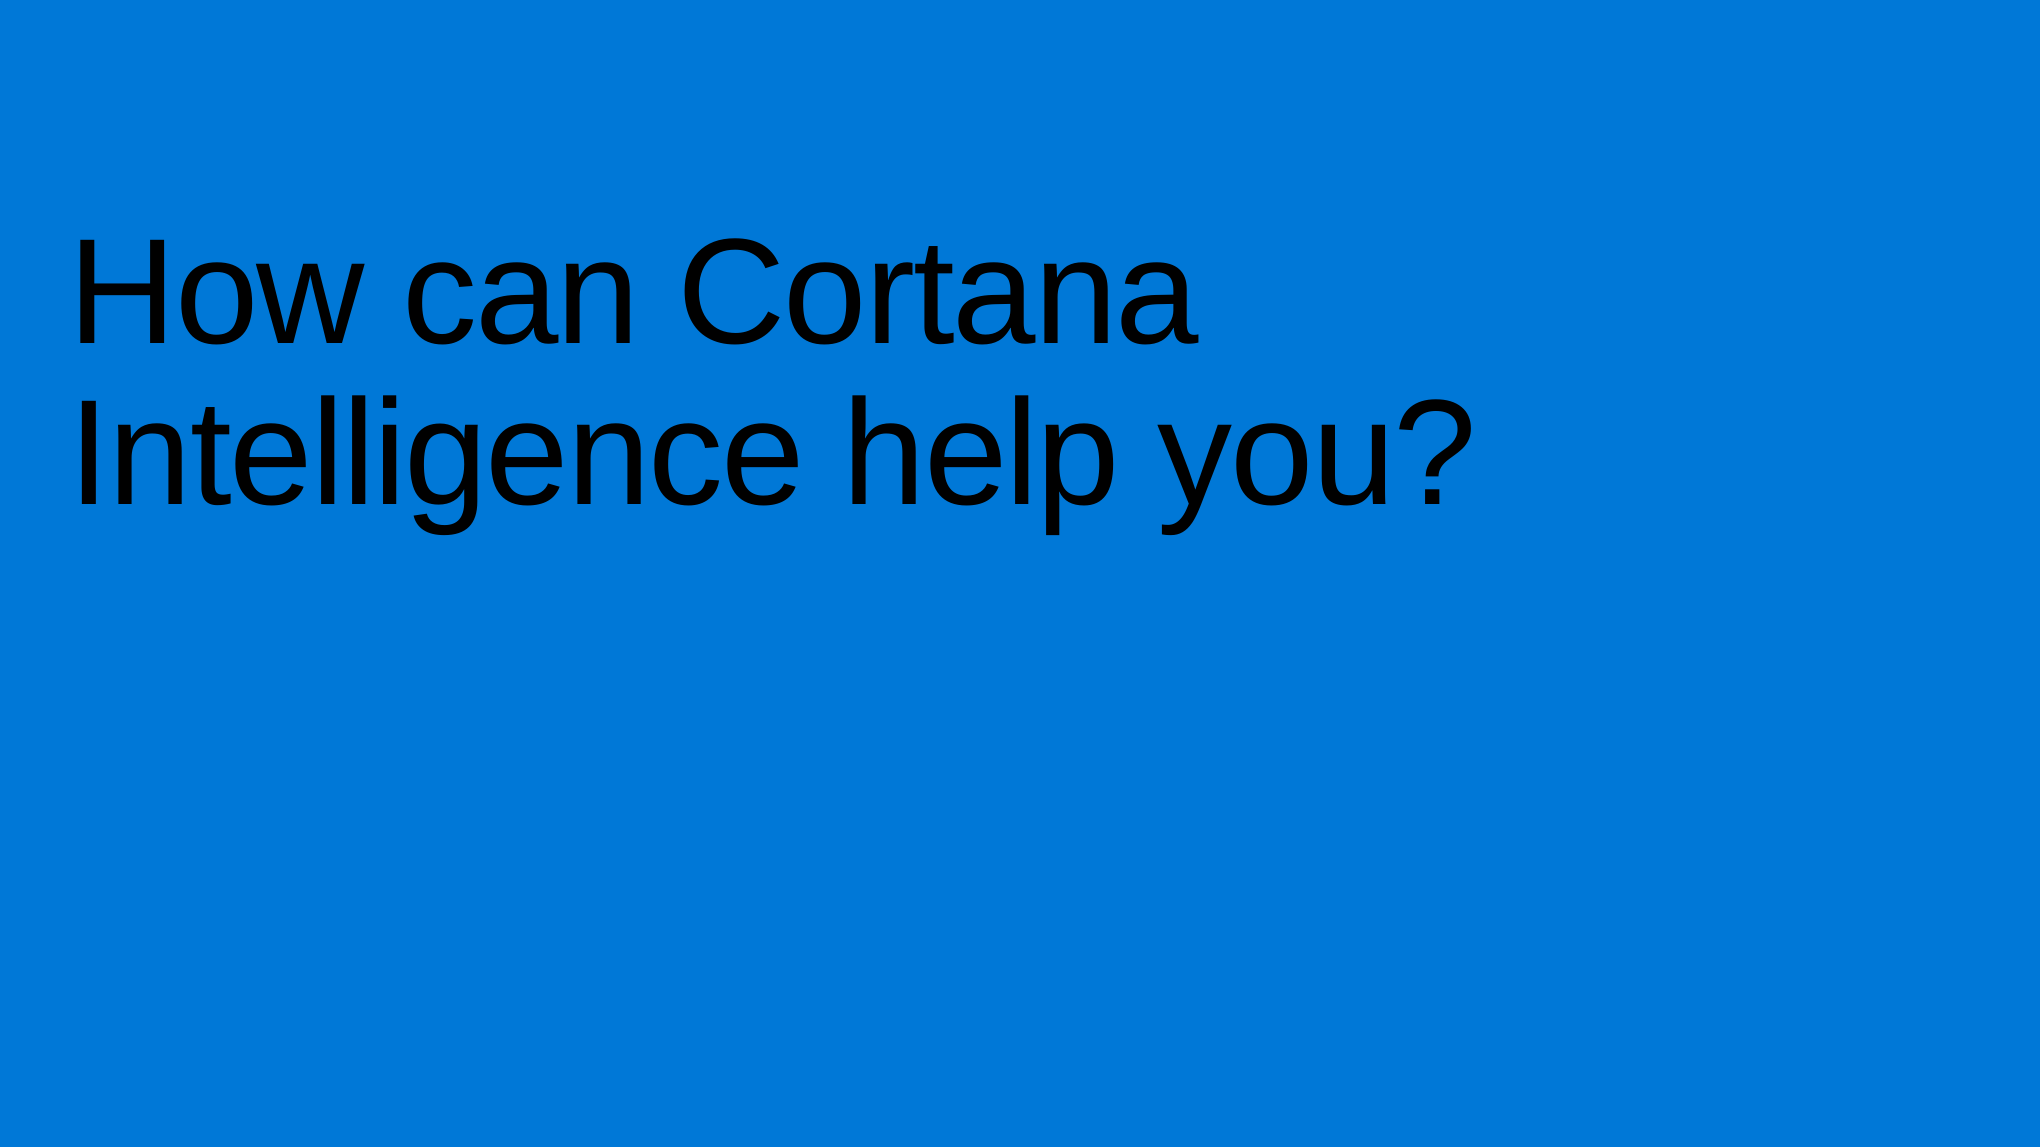

# How can Cortana Intelligence help you?